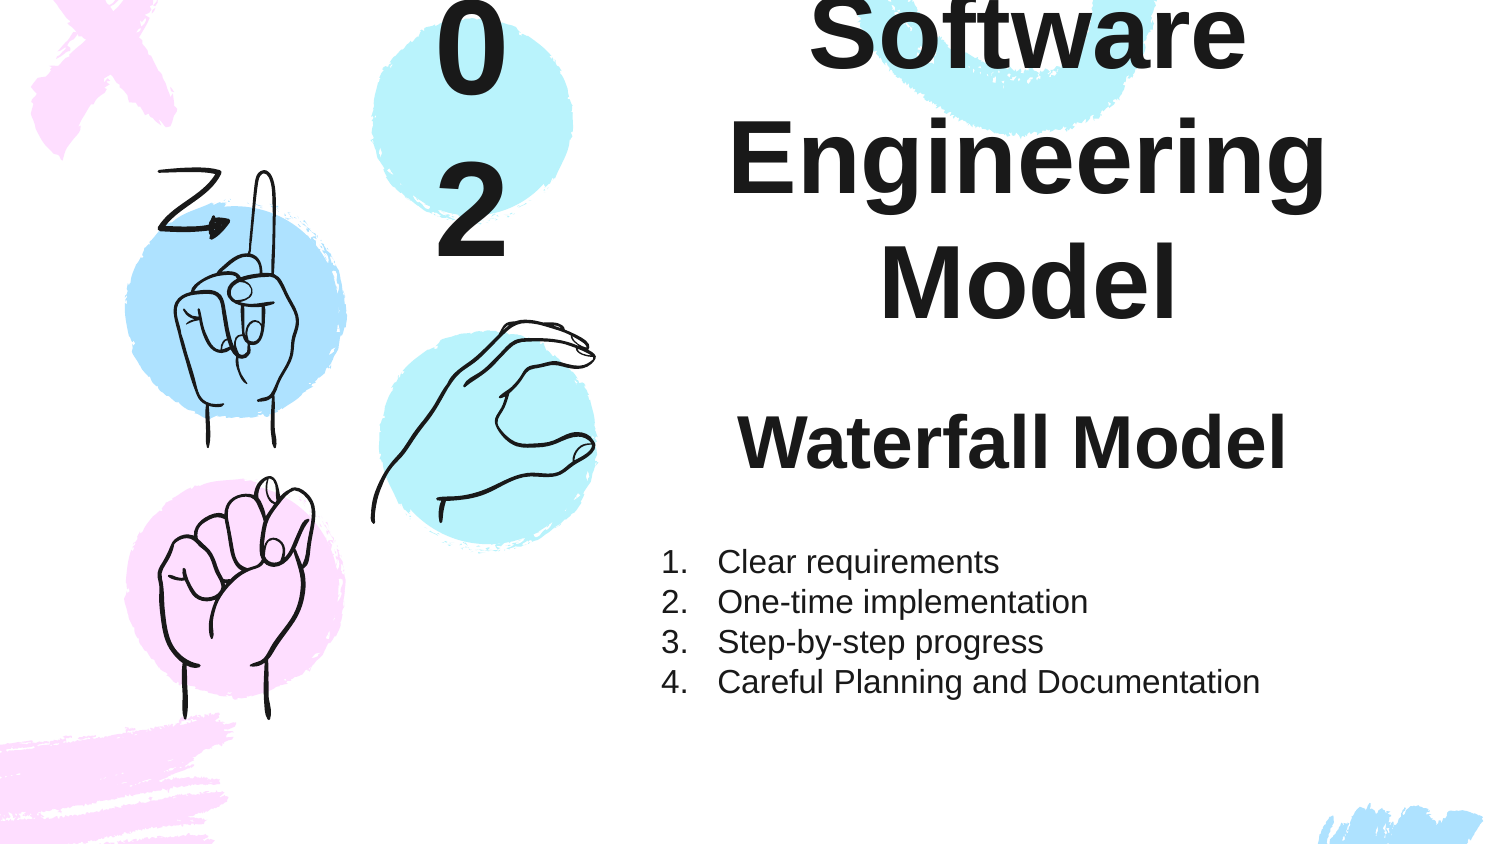

02

# Software Engineering Model
Waterfall Model
Clear requirements
One-time implementation
Step-by-step progress
Careful Planning and Documentation